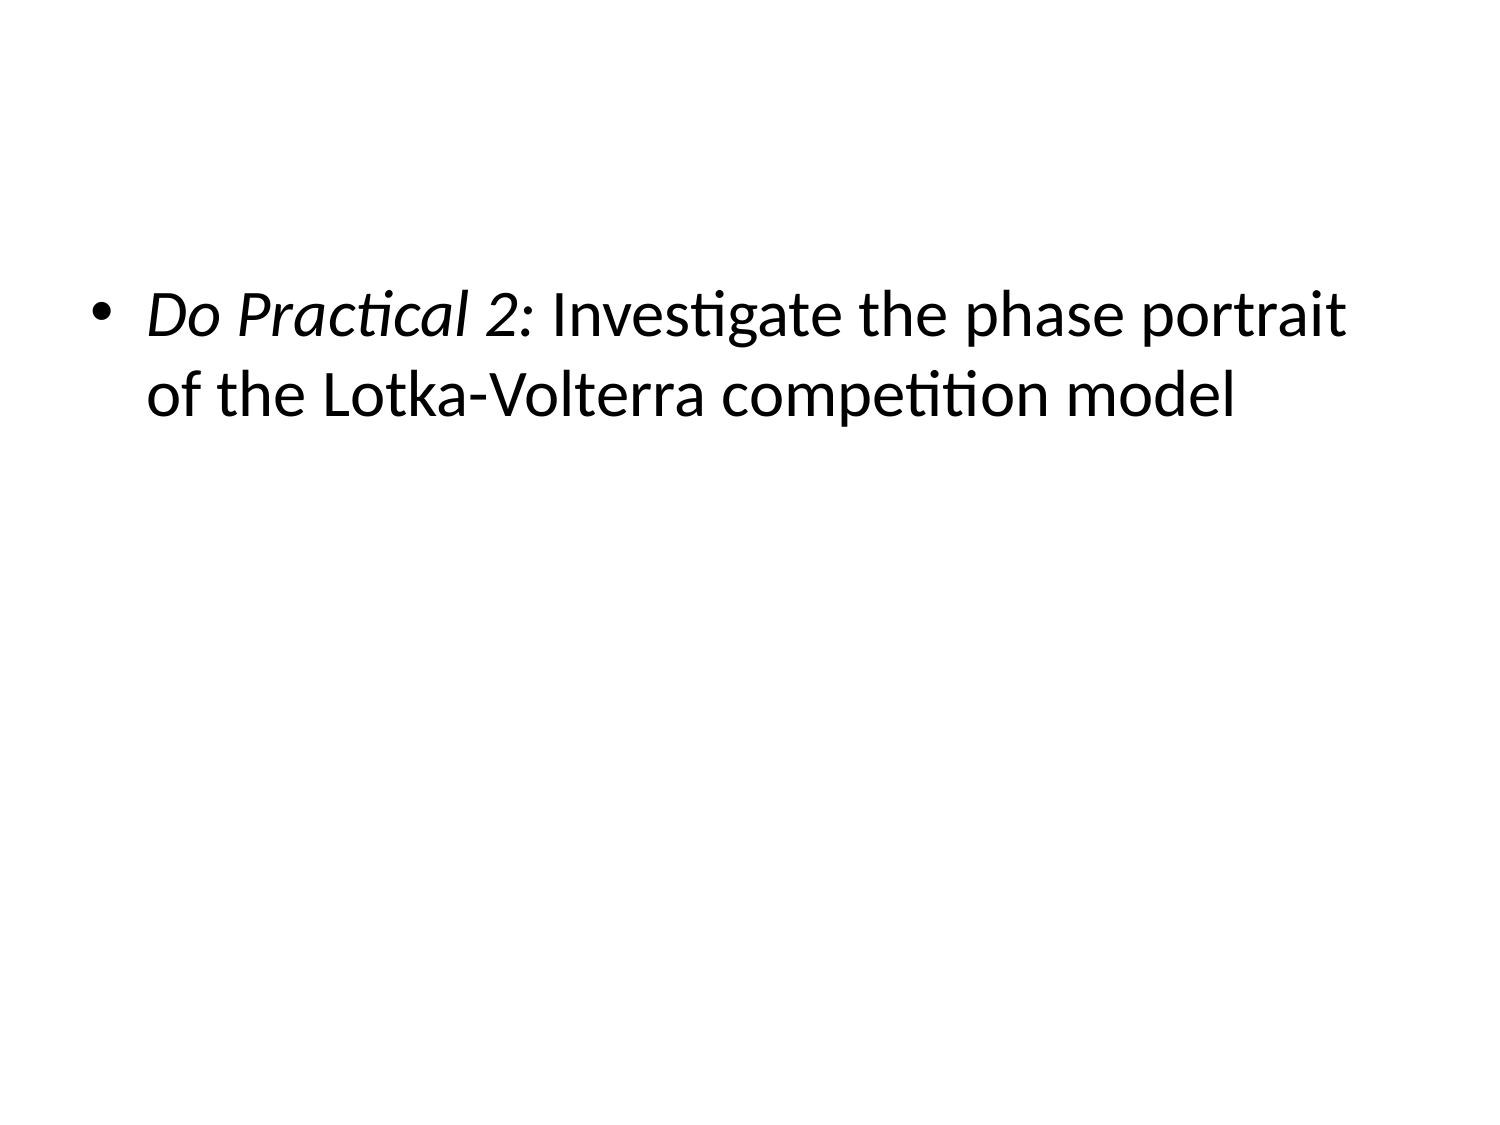

#
Do Practical 2: Investigate the phase portrait of the Lotka-Volterra competition model